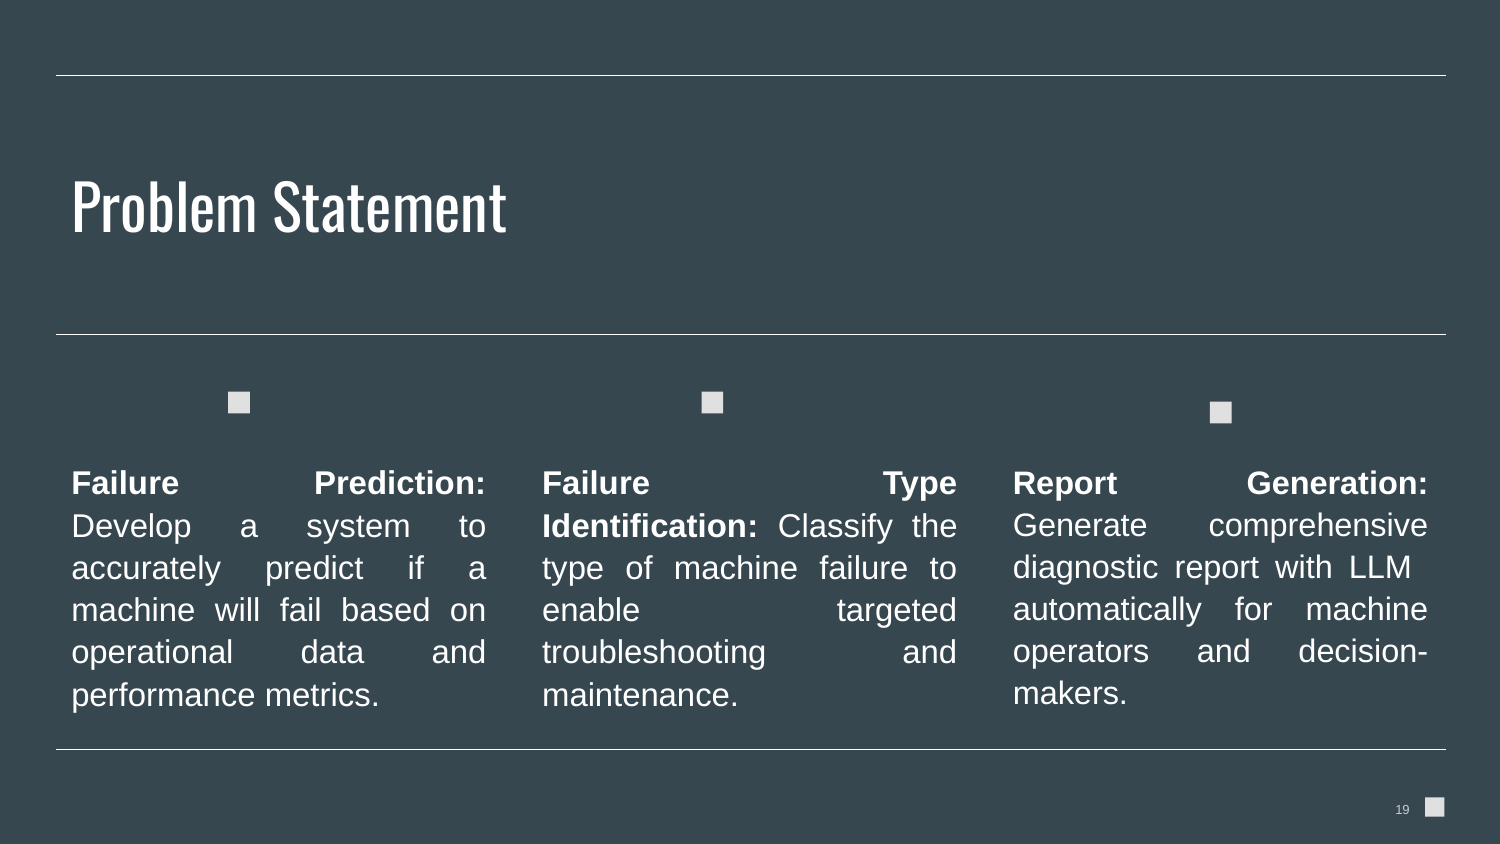

# Problem Statement

Failure Prediction: Develop a system to accurately predict if a machine will fail based on operational data and performance metrics.
Failure Type Identification: Classify the type of machine failure to enable targeted troubleshooting and maintenance.
Report Generation: Generate comprehensive diagnostic report with LLM  automatically for machine operators and decision-makers.
19